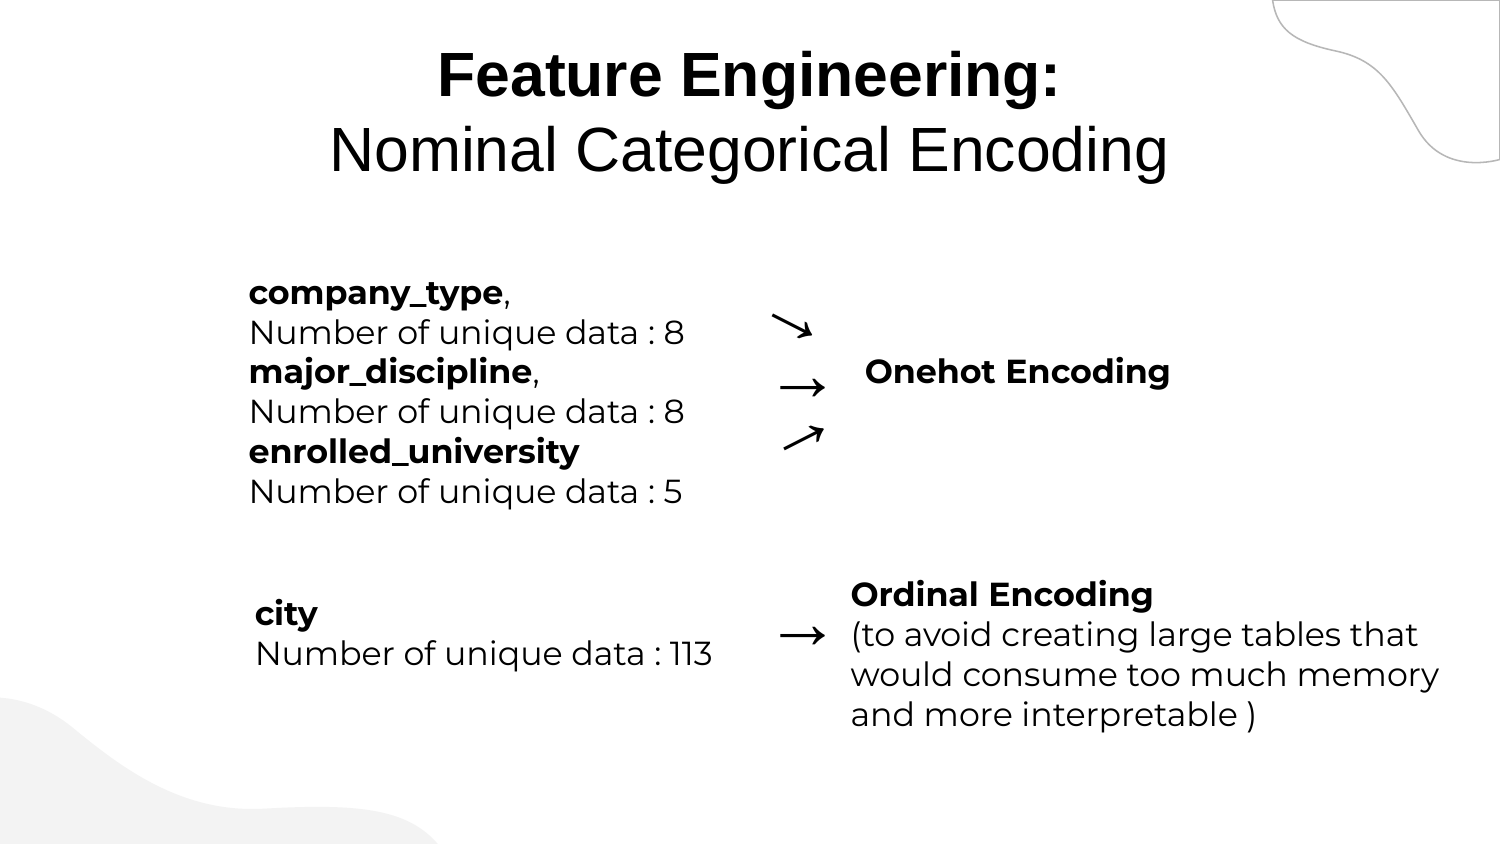

# Feature Engineering: Nominal Categorical Encoding

→
company_type,
Number of unique data : 8
major_discipline,
Number of unique data : 8
enrolled_university
Number of unique data : 5
→
Onehot Encoding
→
→
Ordinal Encoding
(to avoid creating large tables that would consume too much memory and more interpretable )
city
Number of unique data : 113